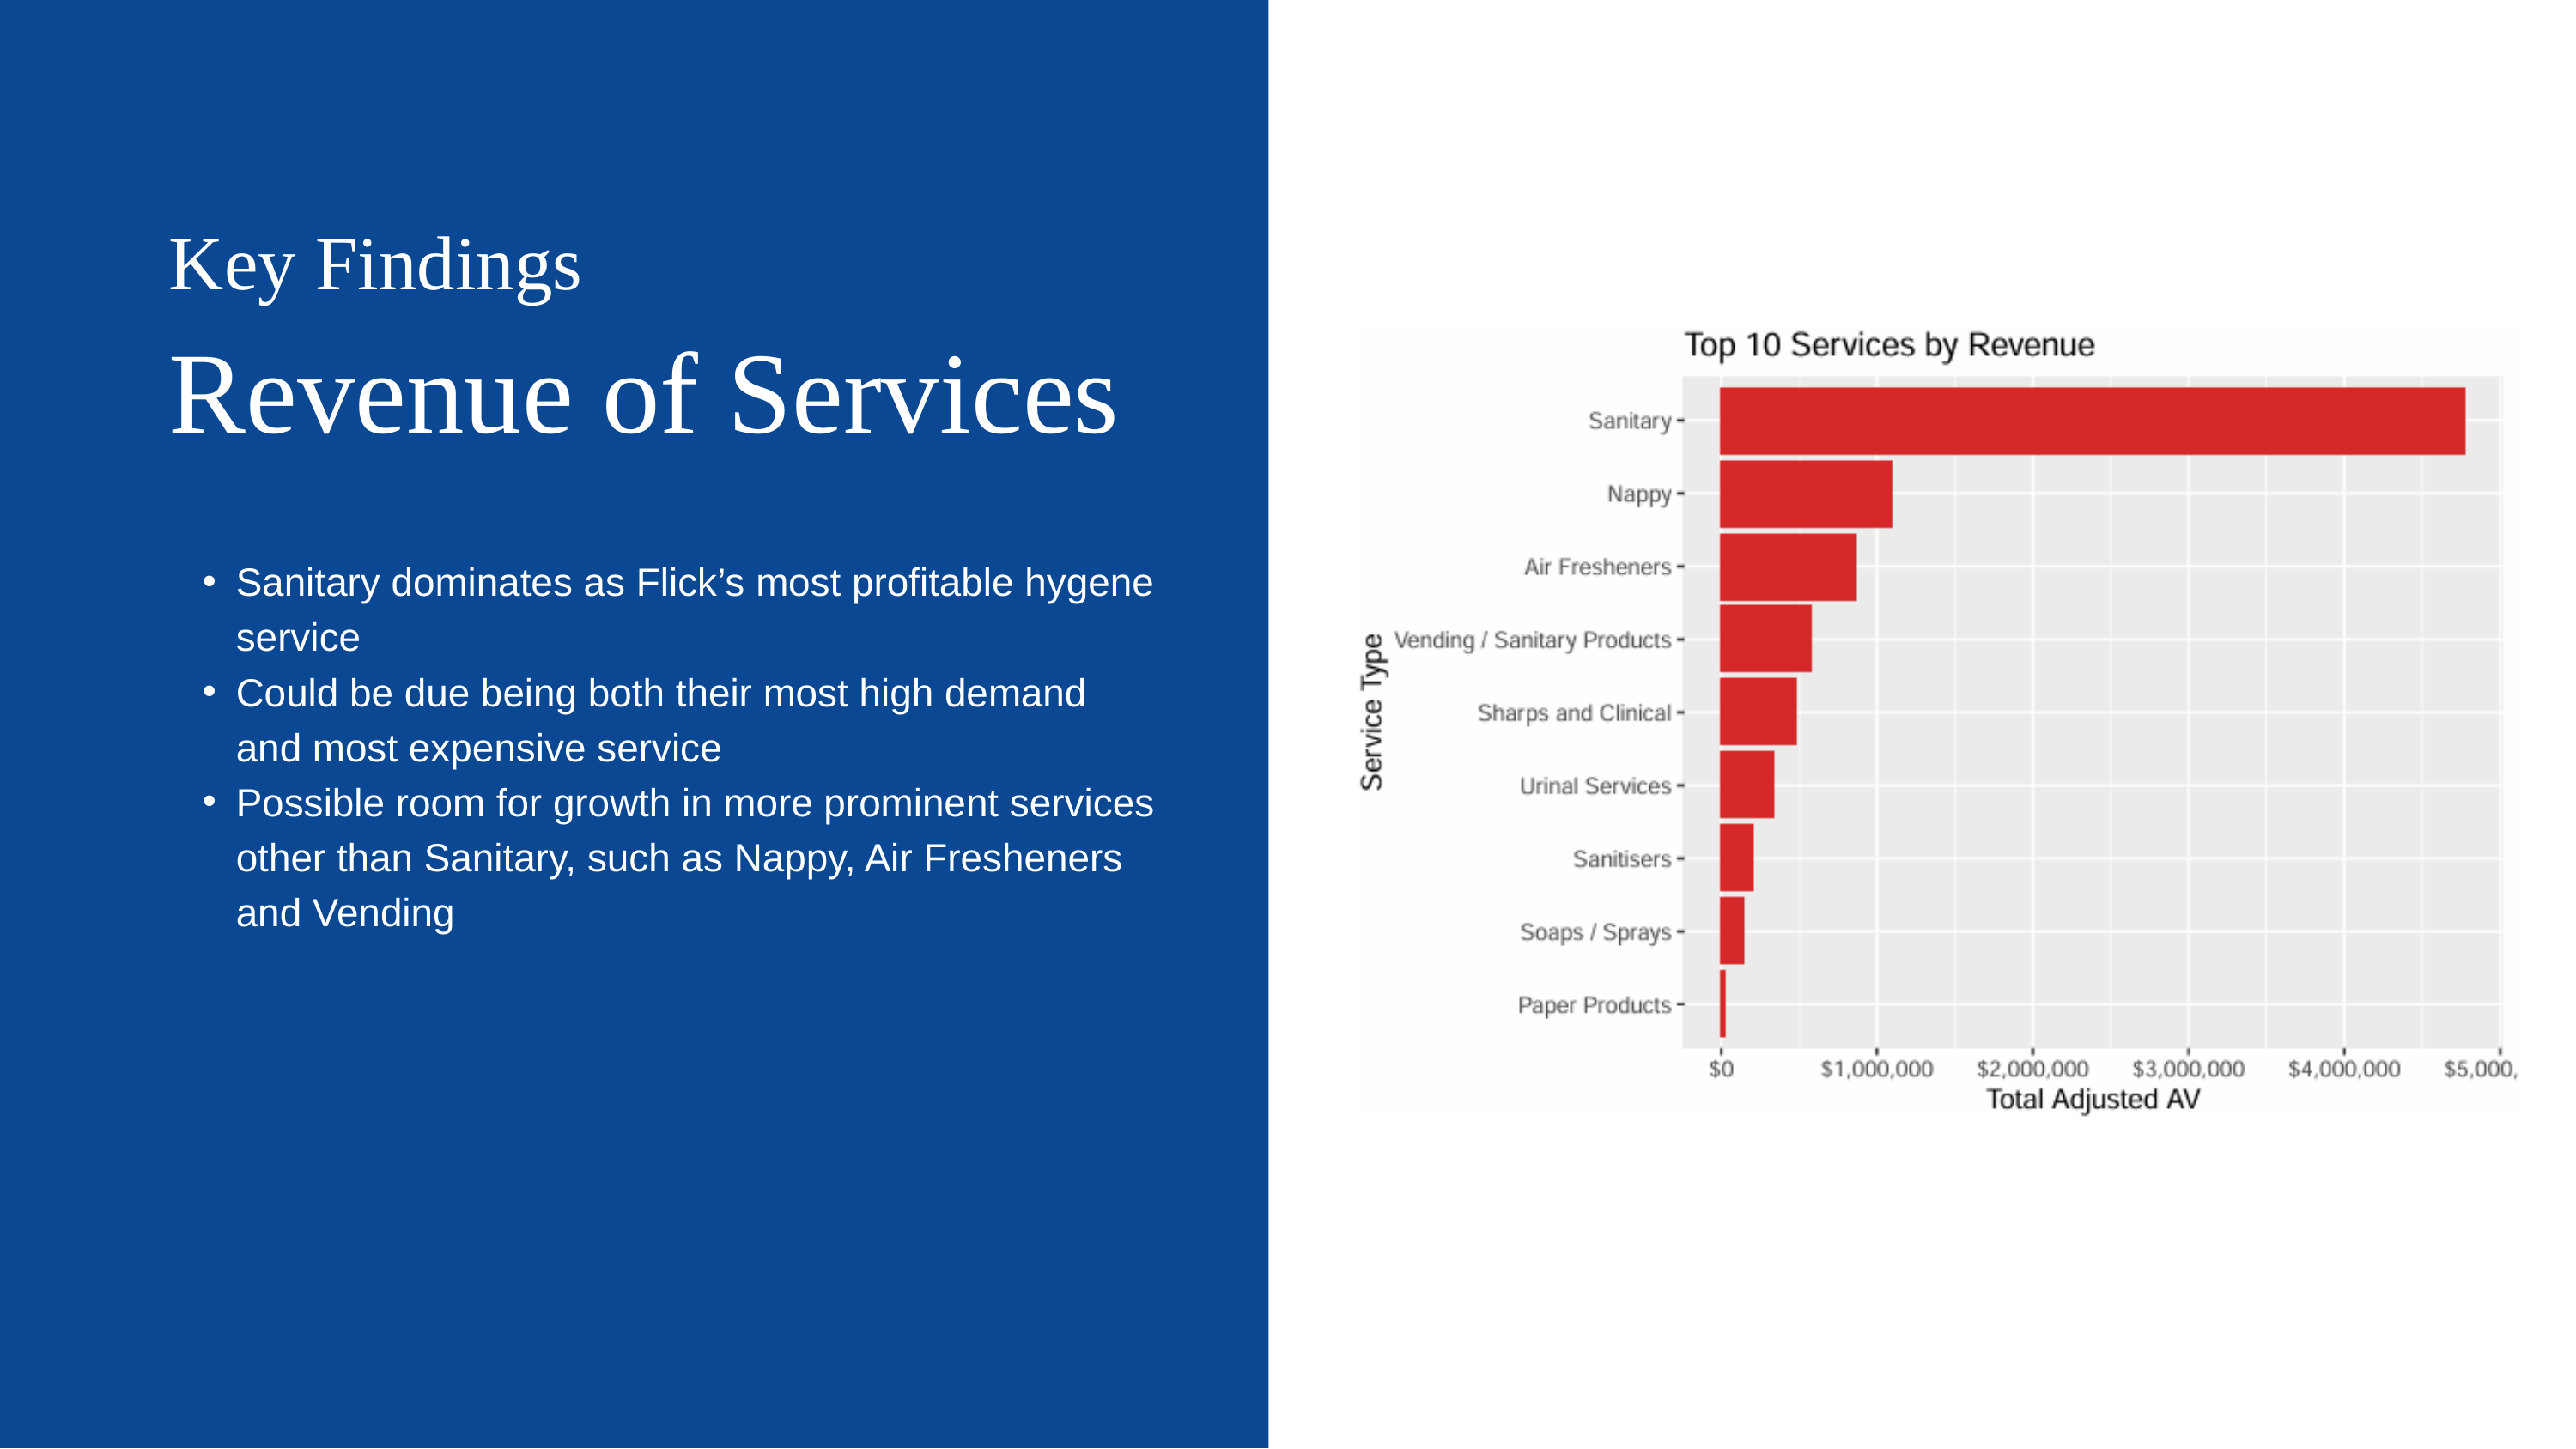

Key Findings

Revenue of Services
Sanitary dominates as Flick’s most profitable hygene service
Could be due being both their most high demand and most expensive service
Possible room for growth in more prominent services other than Sanitary, such as Nappy, Air Fresheners and Vending